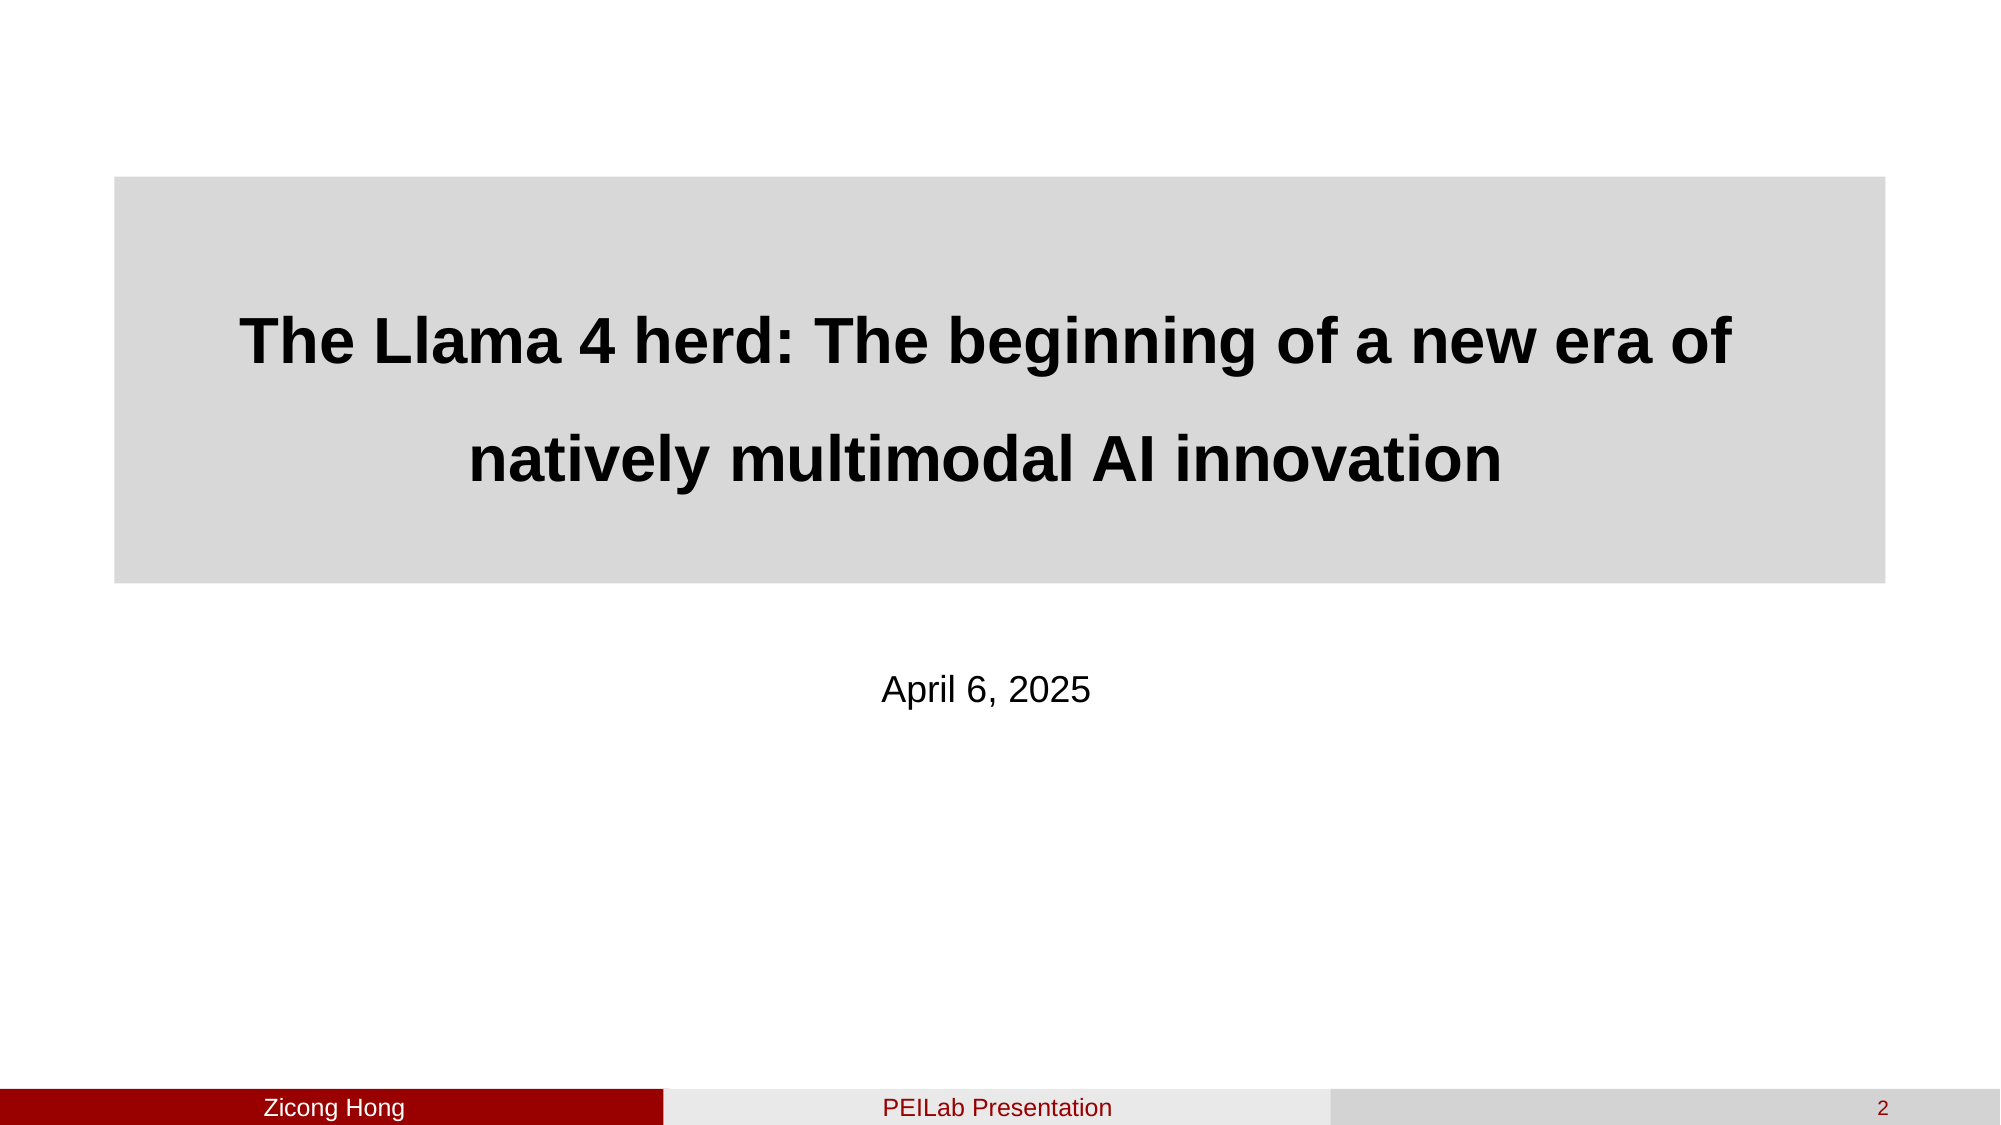

# The Llama 4 herd: The beginning of a new era of natively multimodal AI innovation
April 6, 2025